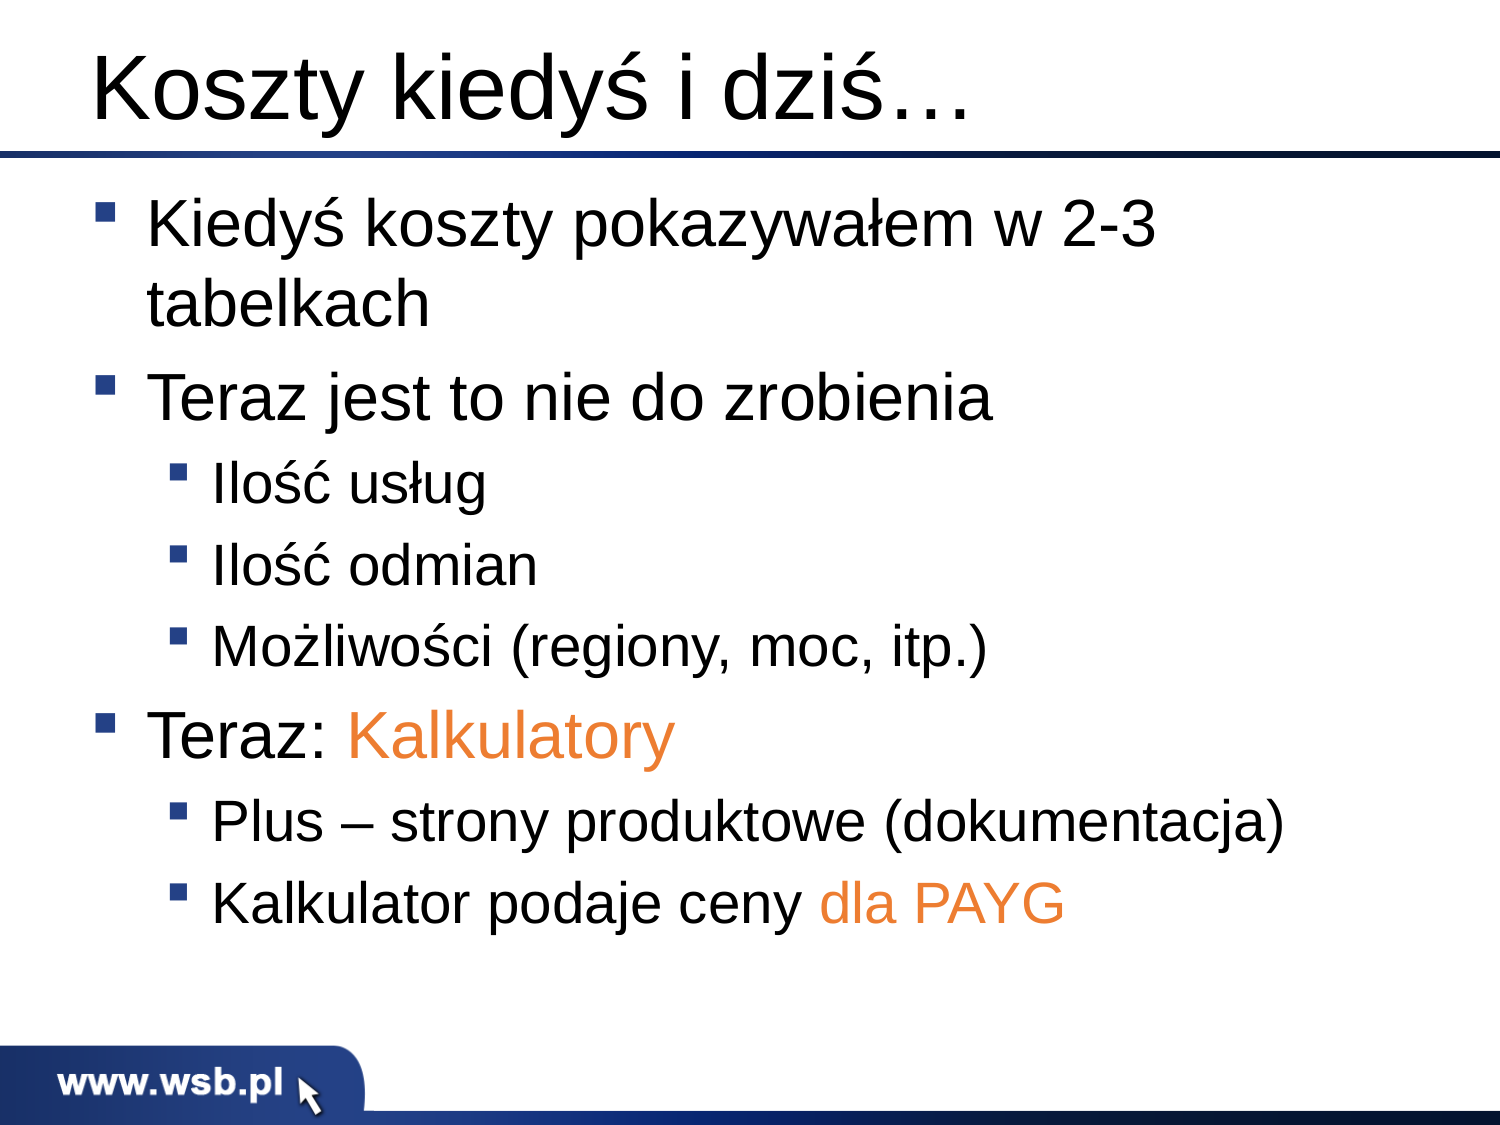

# Koszty kiedyś i dziś…
Kiedyś koszty pokazywałem w 2-3 tabelkach
Teraz jest to nie do zrobienia
Ilość usług
Ilość odmian
Możliwości (regiony, moc, itp.)
Teraz: Kalkulatory
Plus – strony produktowe (dokumentacja)
Kalkulator podaje ceny dla PAYG